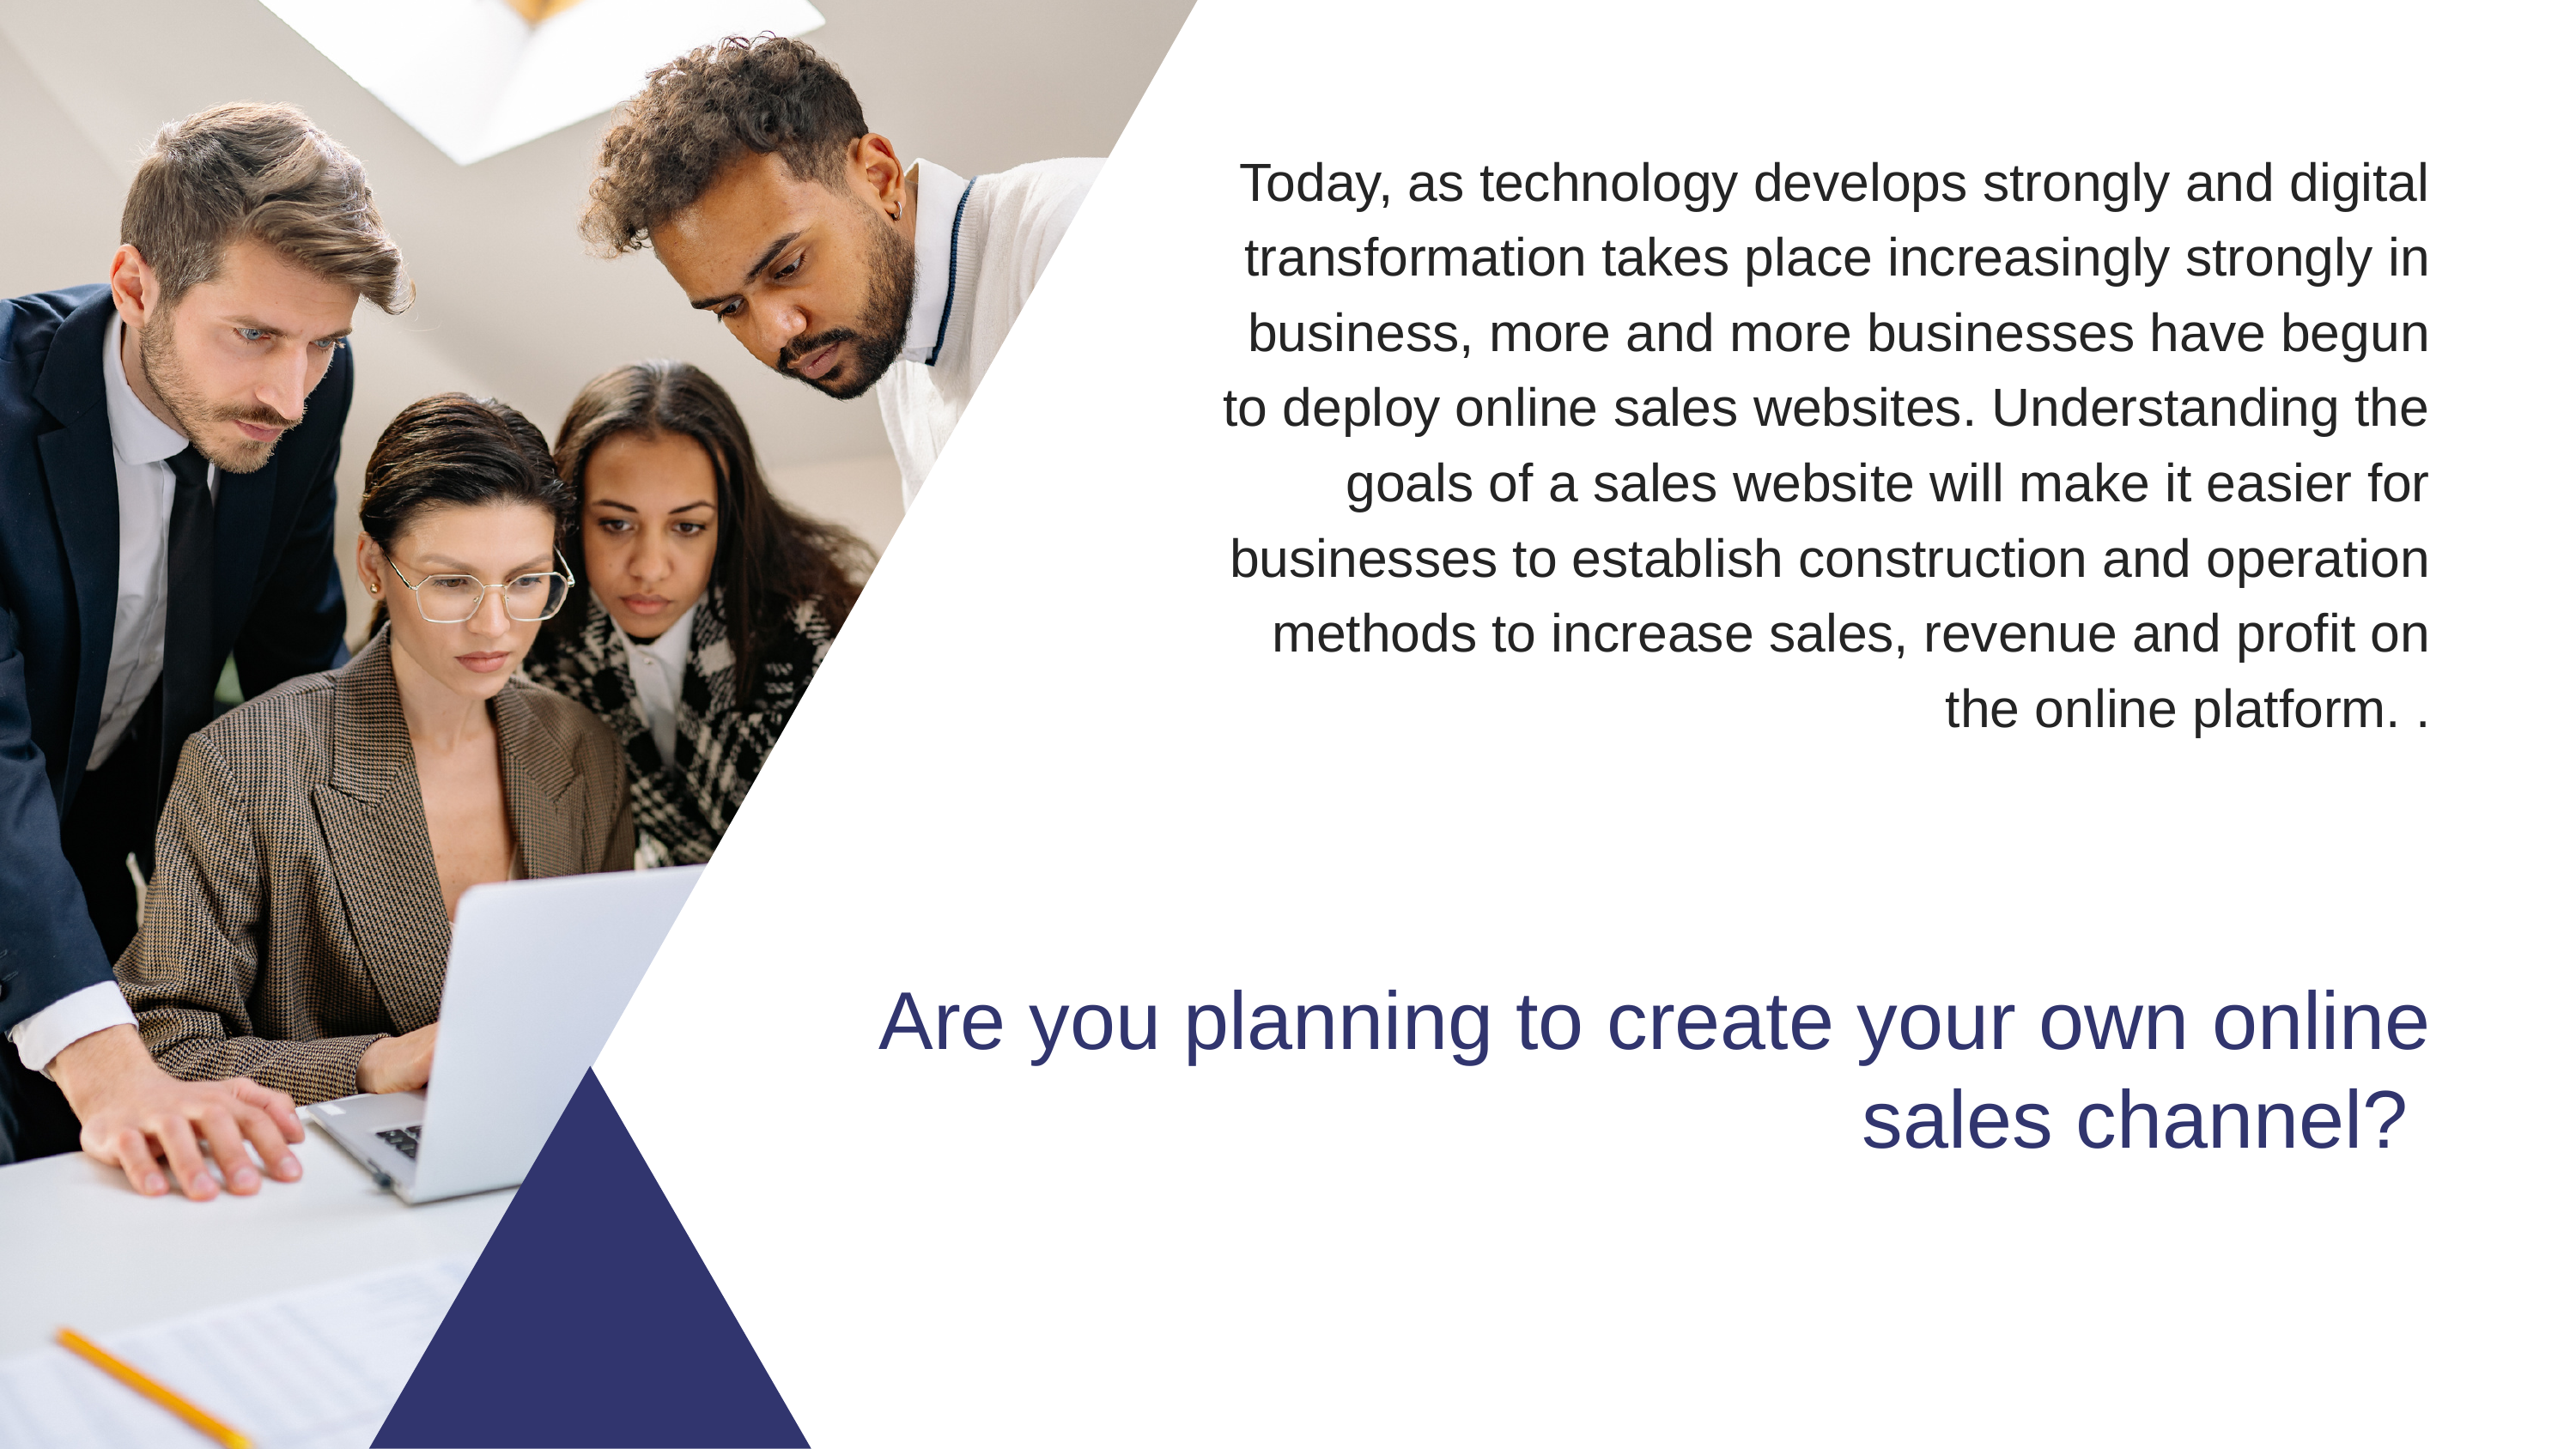

Today, as technology develops strongly and digital transformation takes place increasingly strongly in business, more and more businesses have begun to deploy online sales websites. Understanding the goals of a sales website will make it easier for businesses to establish construction and operation methods to increase sales, revenue and profit on the online platform. .
Are you planning to create your own online sales channel?